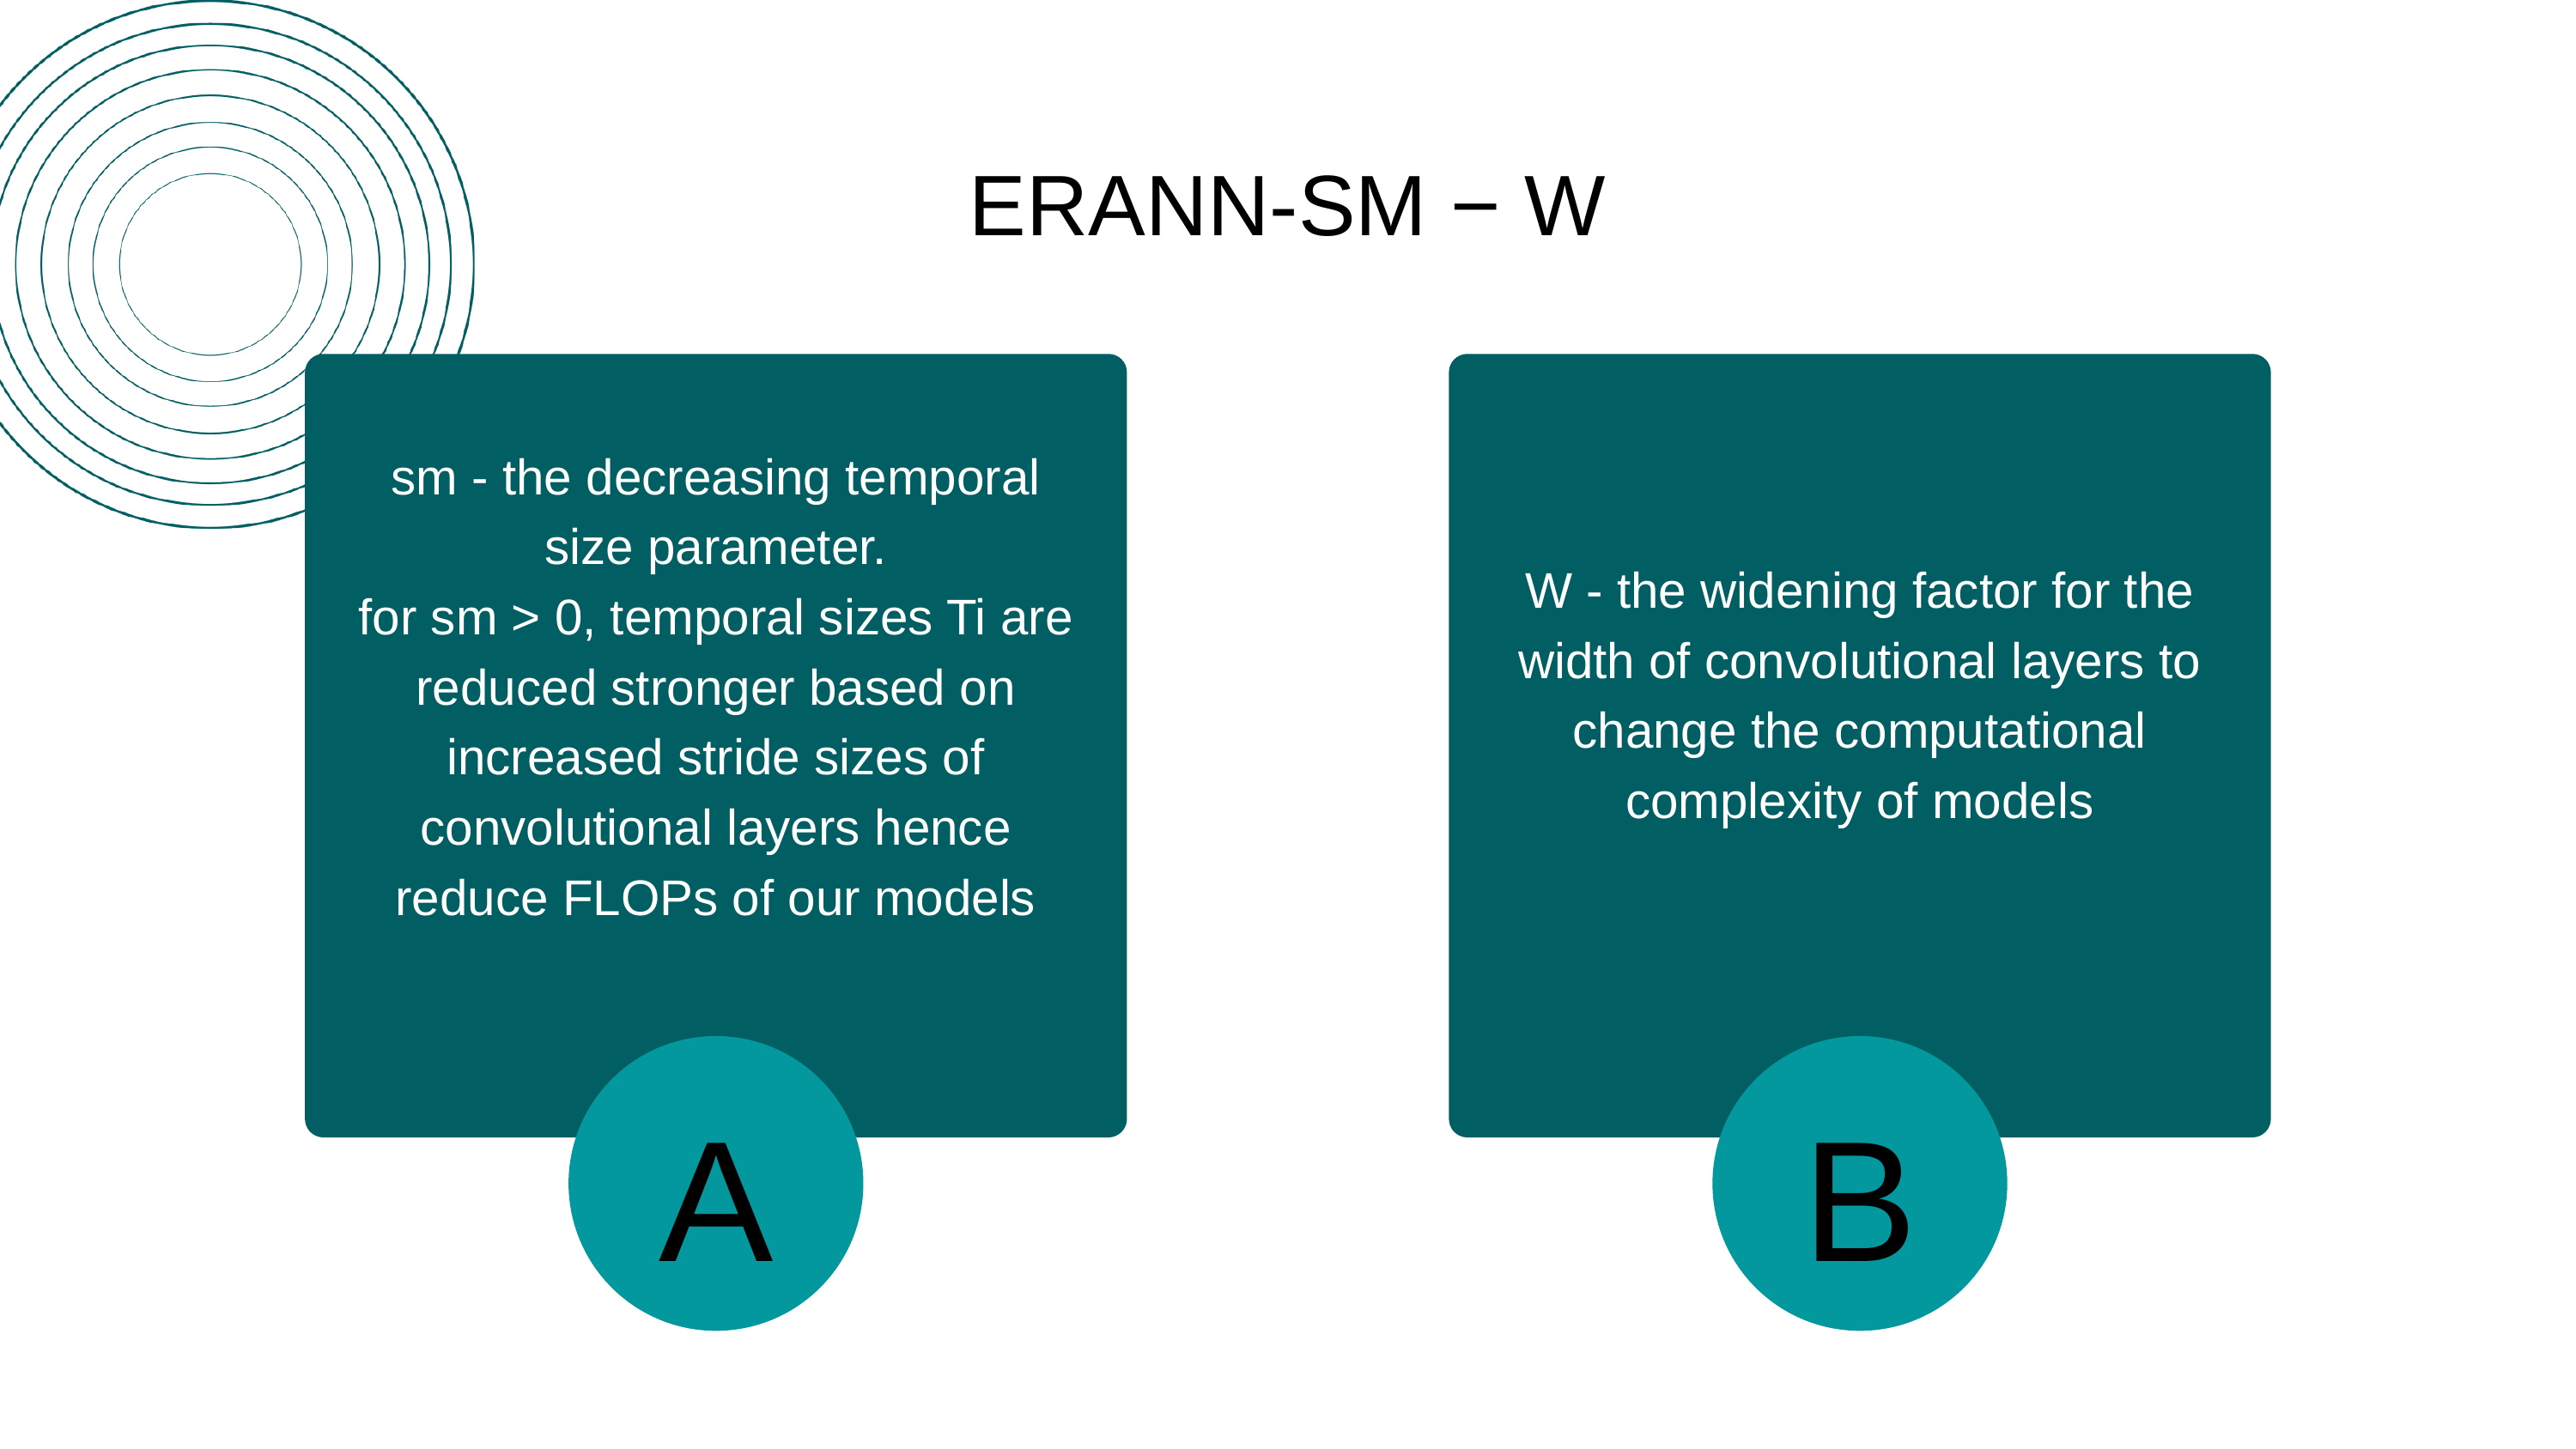

ERANN-SM − W

sm - the decreasing temporal size parameter.
for sm > 0, temporal sizes Ti are reduced stronger based on increased stride sizes of convolutional layers hence reduce FLOPs of our models
W - the widening factor for the width of convolutional layers to change the computational complexity of models

A
B